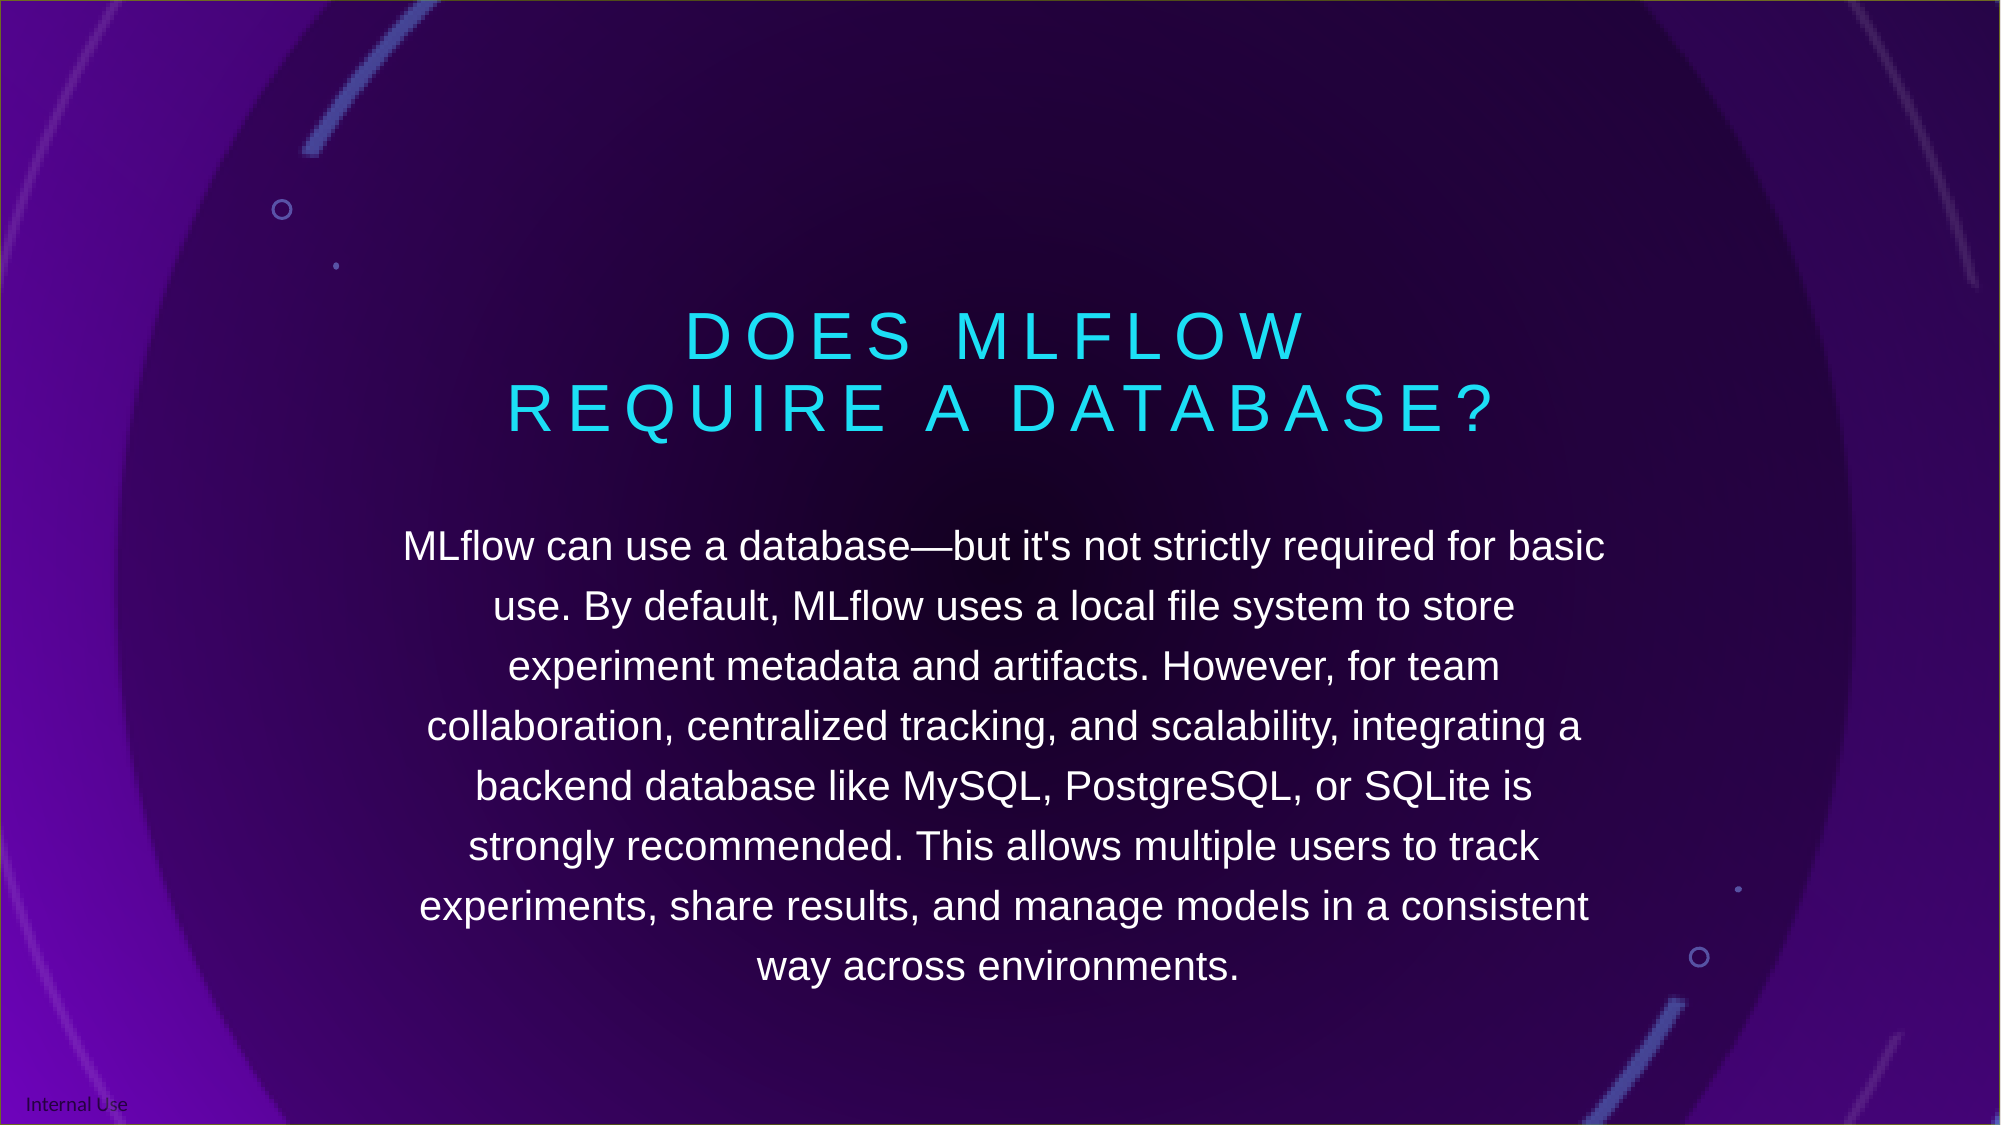

# Does MLflow Require a Database?
MLflow can use a database—but it's not strictly required for basic use. By default, MLflow uses a local file system to store experiment metadata and artifacts. However, for team collaboration, centralized tracking, and scalability, integrating a backend database like MySQL, PostgreSQL, or SQLite is strongly recommended. This allows multiple users to track experiments, share results, and manage models in a consistent way across environments.